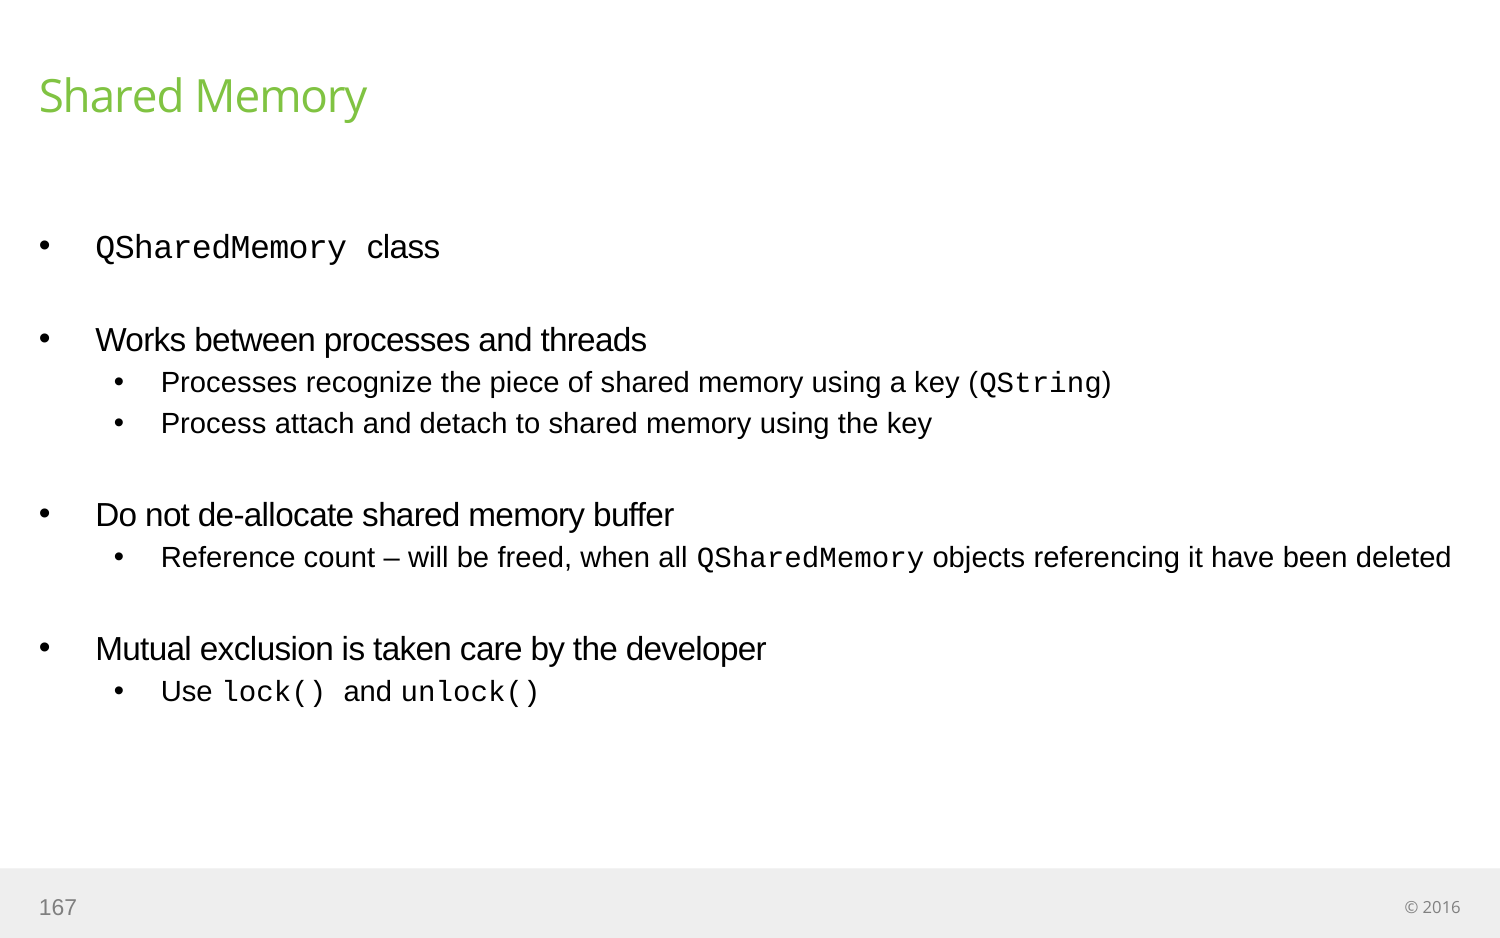

# Shared Memory
QSharedMemory class

Works between processes and threads
Processes recognize the piece of shared memory using a key (QString)
Process attach and detach to shared memory using the key

Do not de-allocate shared memory buffer
Reference count – will be freed, when all QSharedMemory objects referencing it have been deleted

Mutual exclusion is taken care by the developer
Use lock() and unlock()

167
© 2016